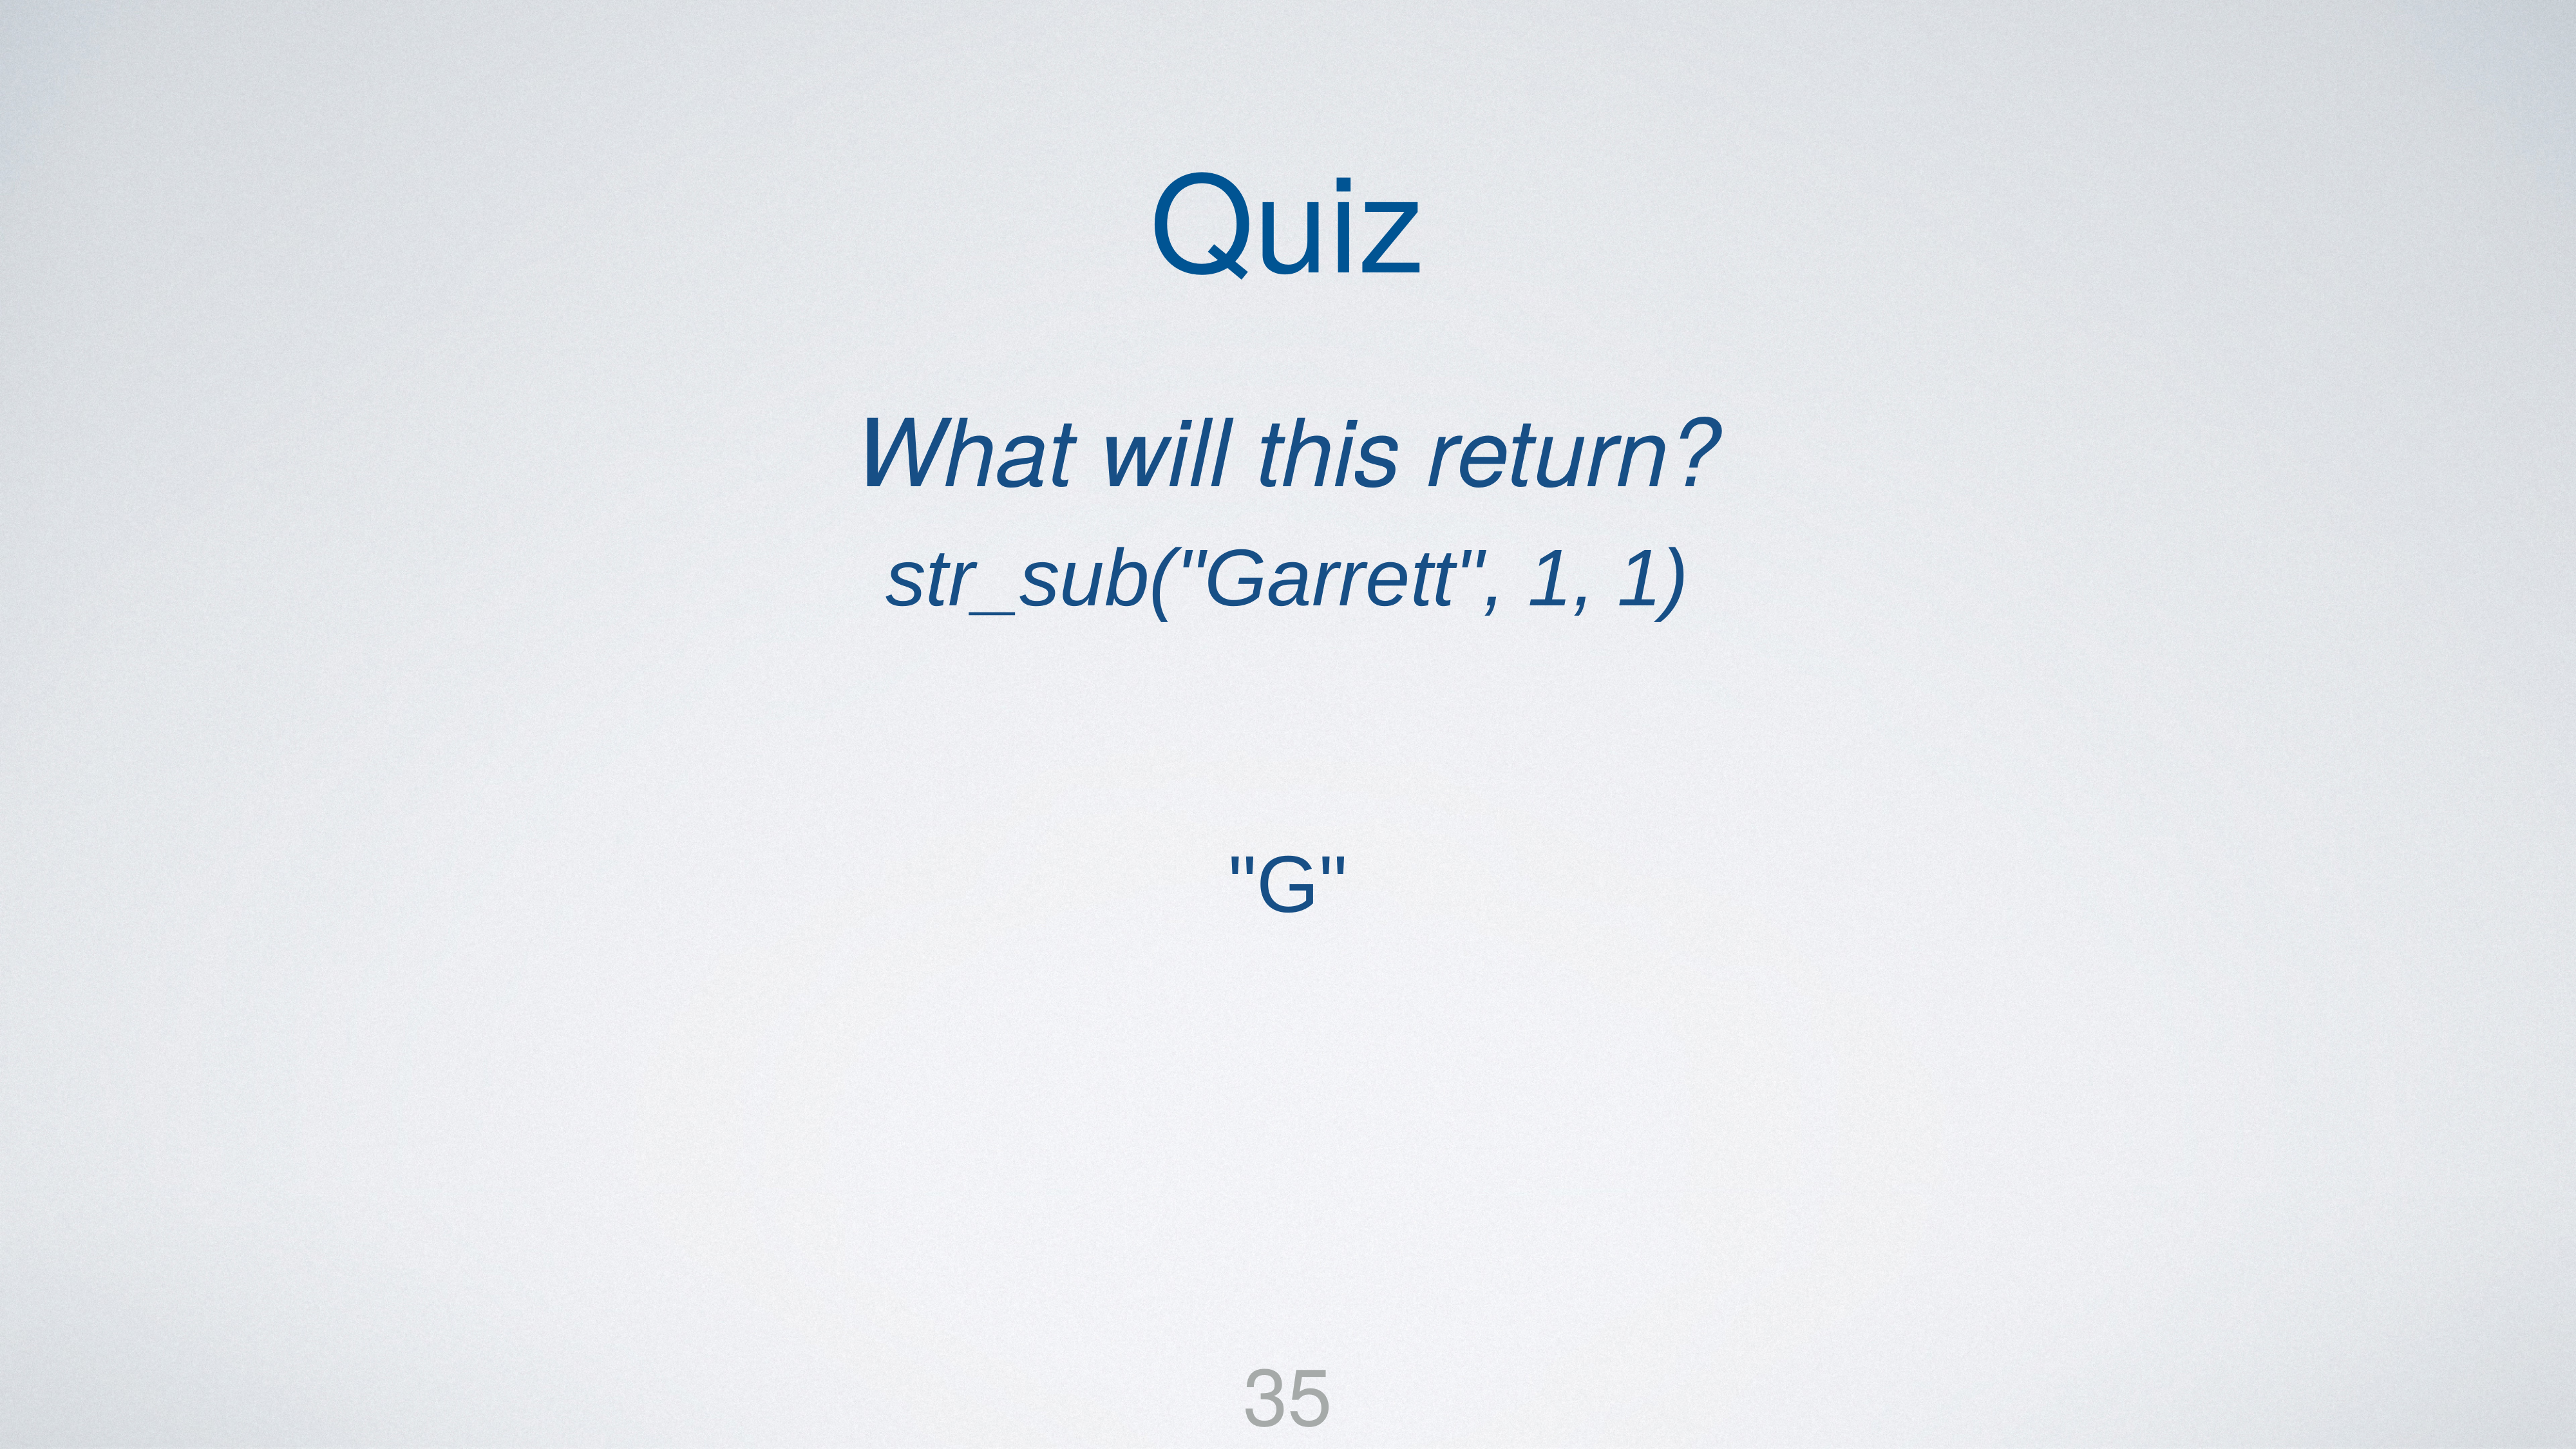

Quiz
What will this return?
str_sub("Garrett", 1, 1)
"G"
35